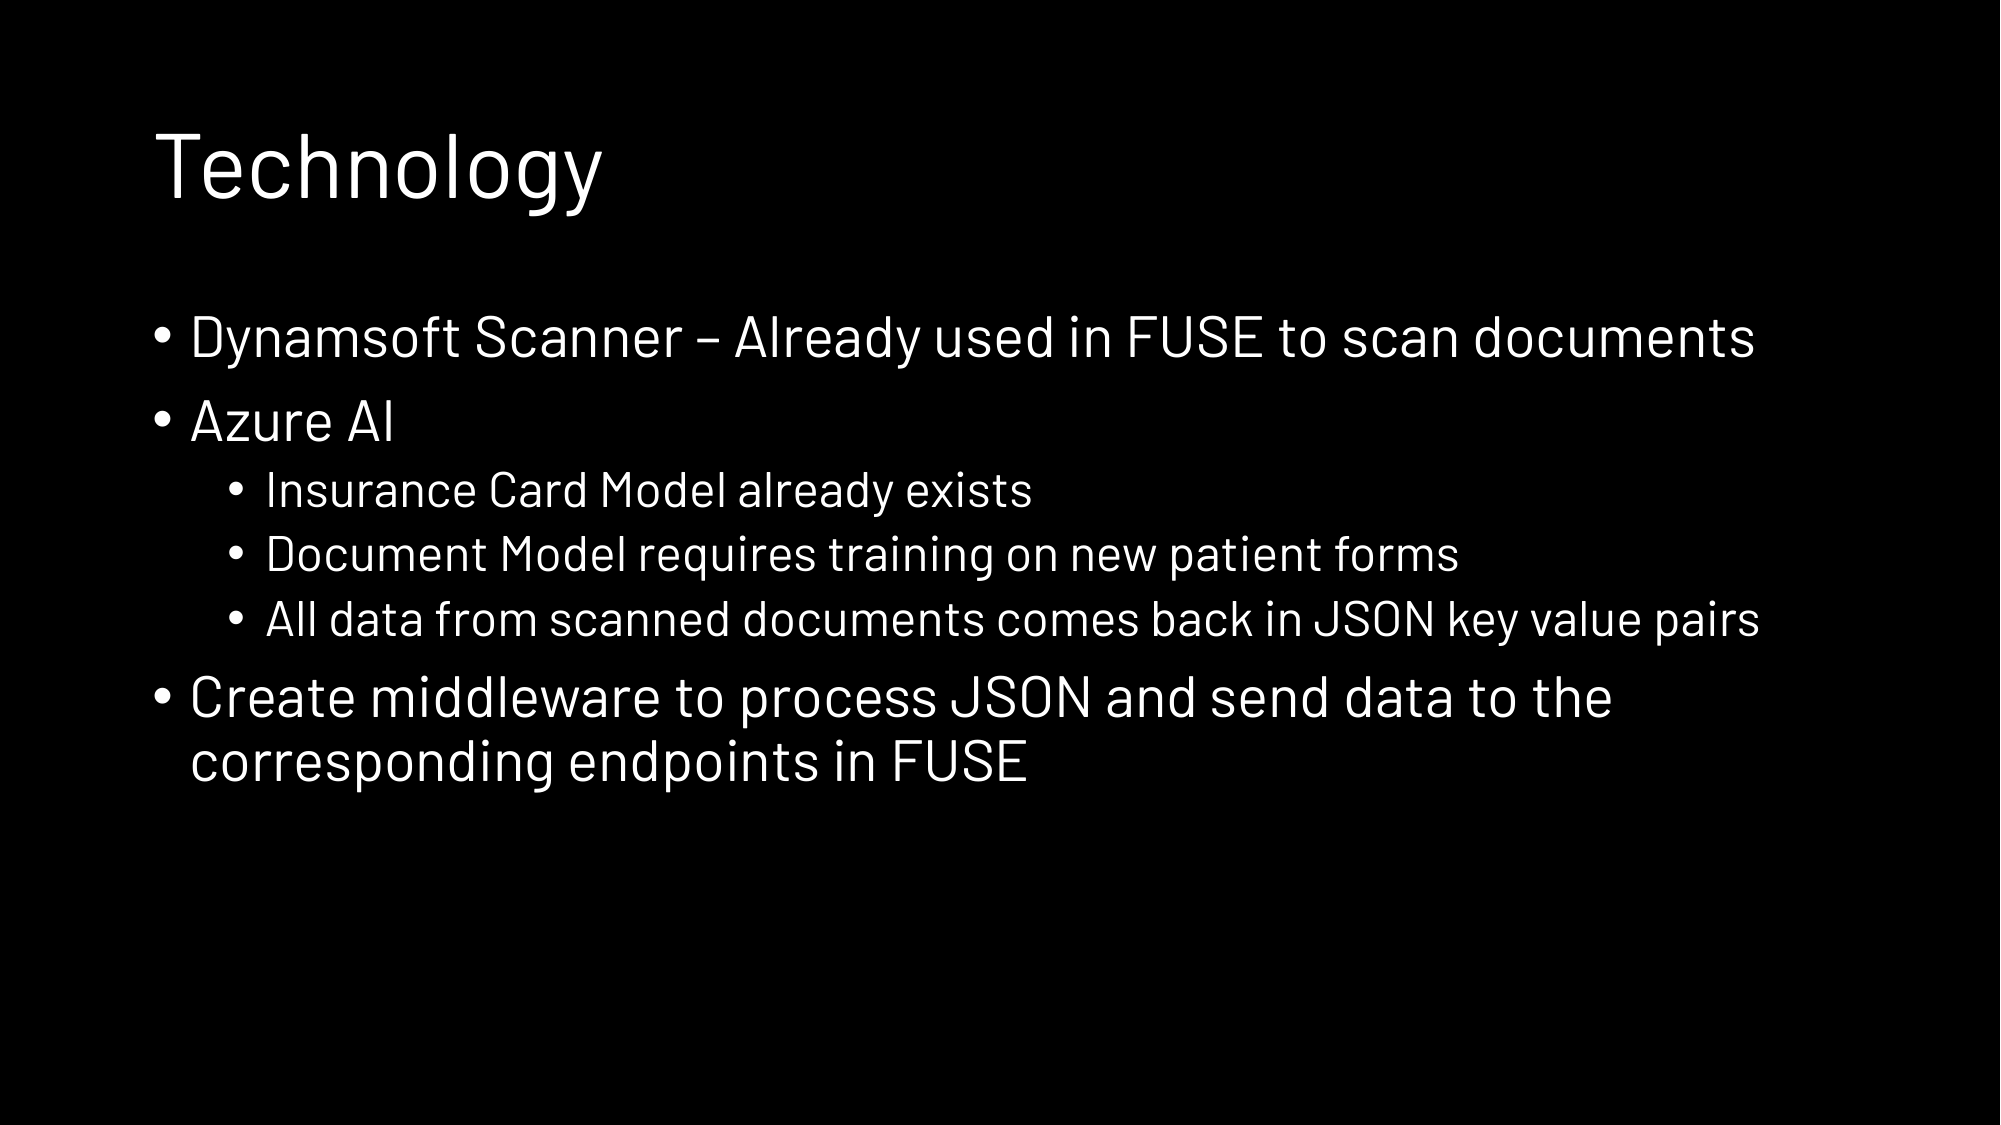

# Technology
Dynamsoft Scanner – Already used in FUSE to scan documents
Azure AI
Insurance Card Model already exists
Document Model requires training on new patient forms
All data from scanned documents comes back in JSON key value pairs
Create middleware to process JSON and send data to the corresponding endpoints in FUSE